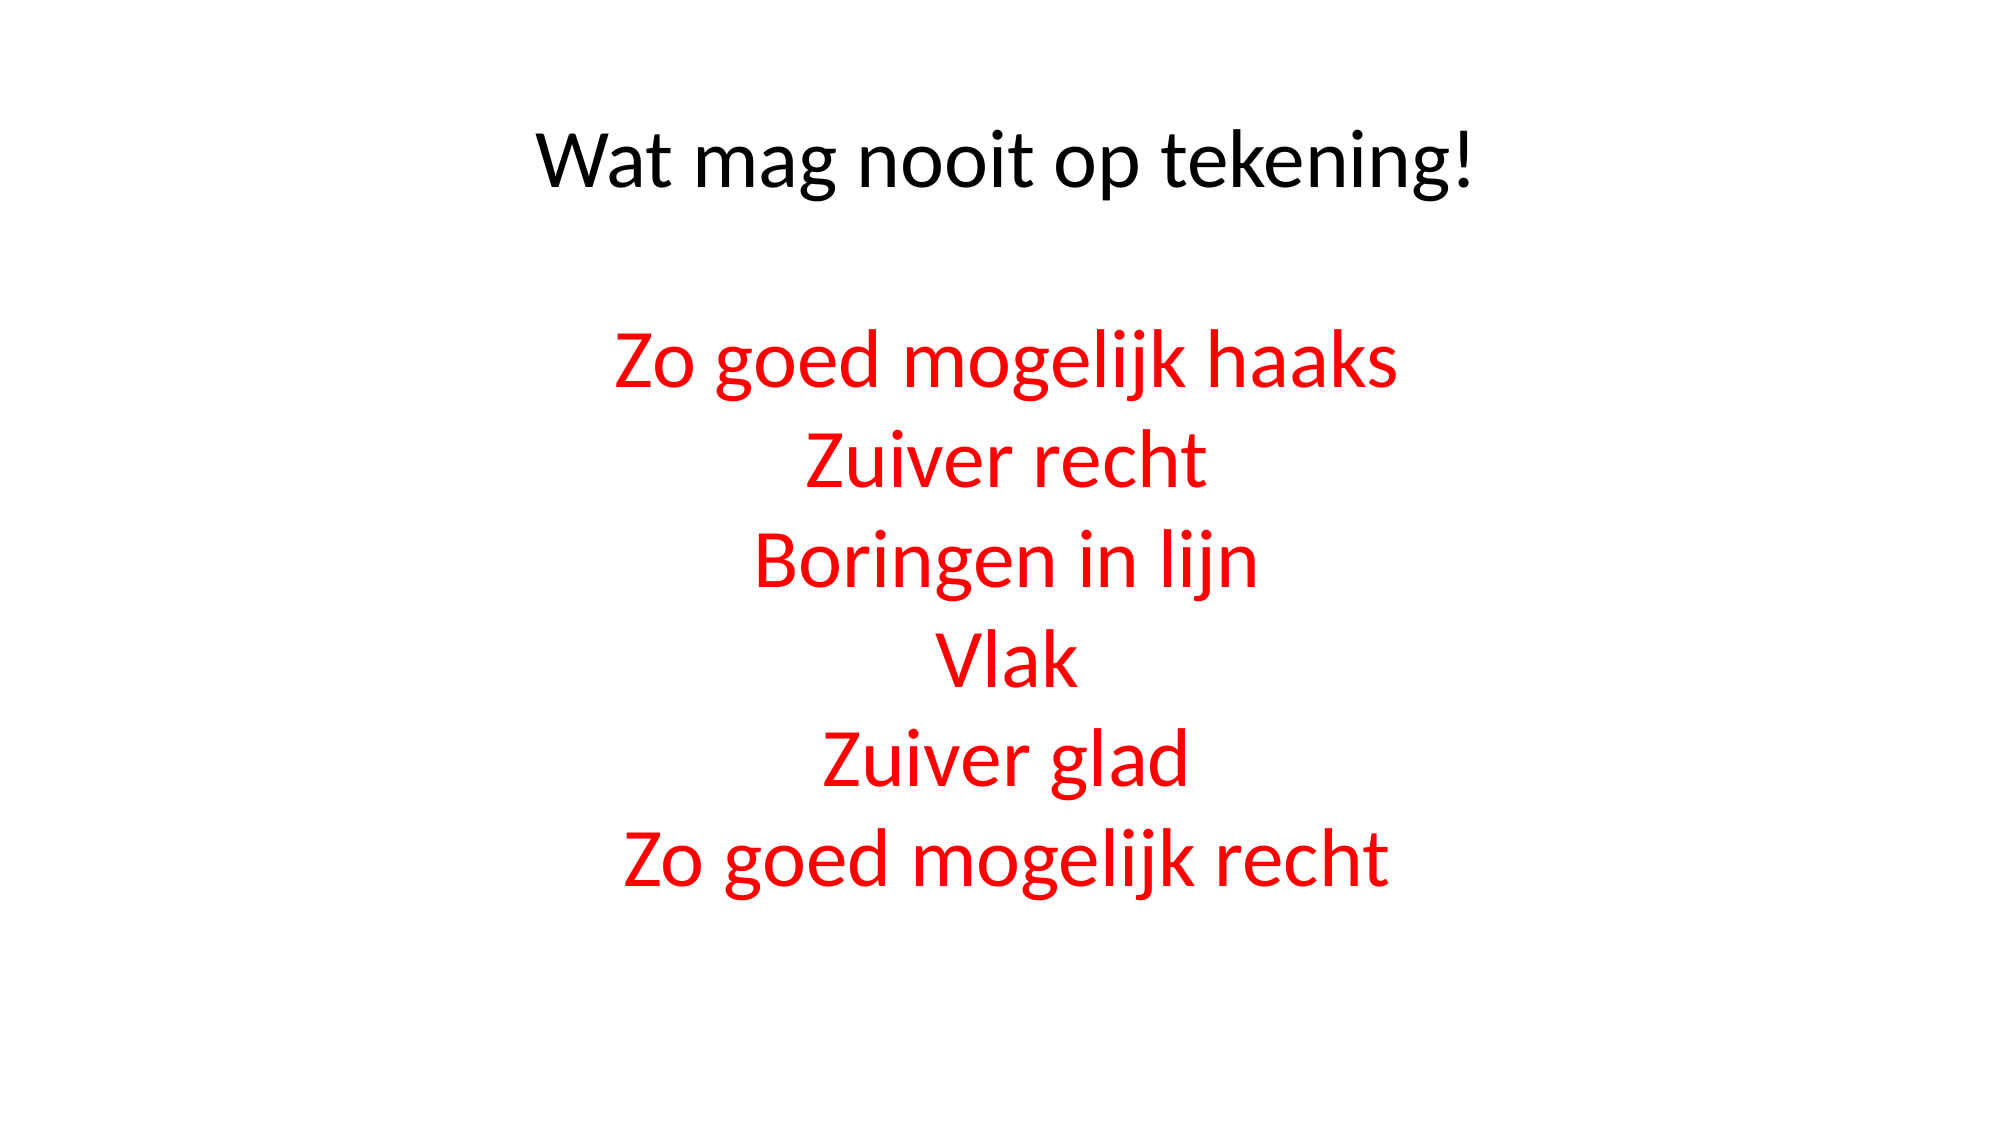

Wat mag nooit op tekening!

Zo goed mogelijk haaks
Zuiver recht
Boringen in lijn
Vlak
Zuiver glad
Zo goed mogelijk recht